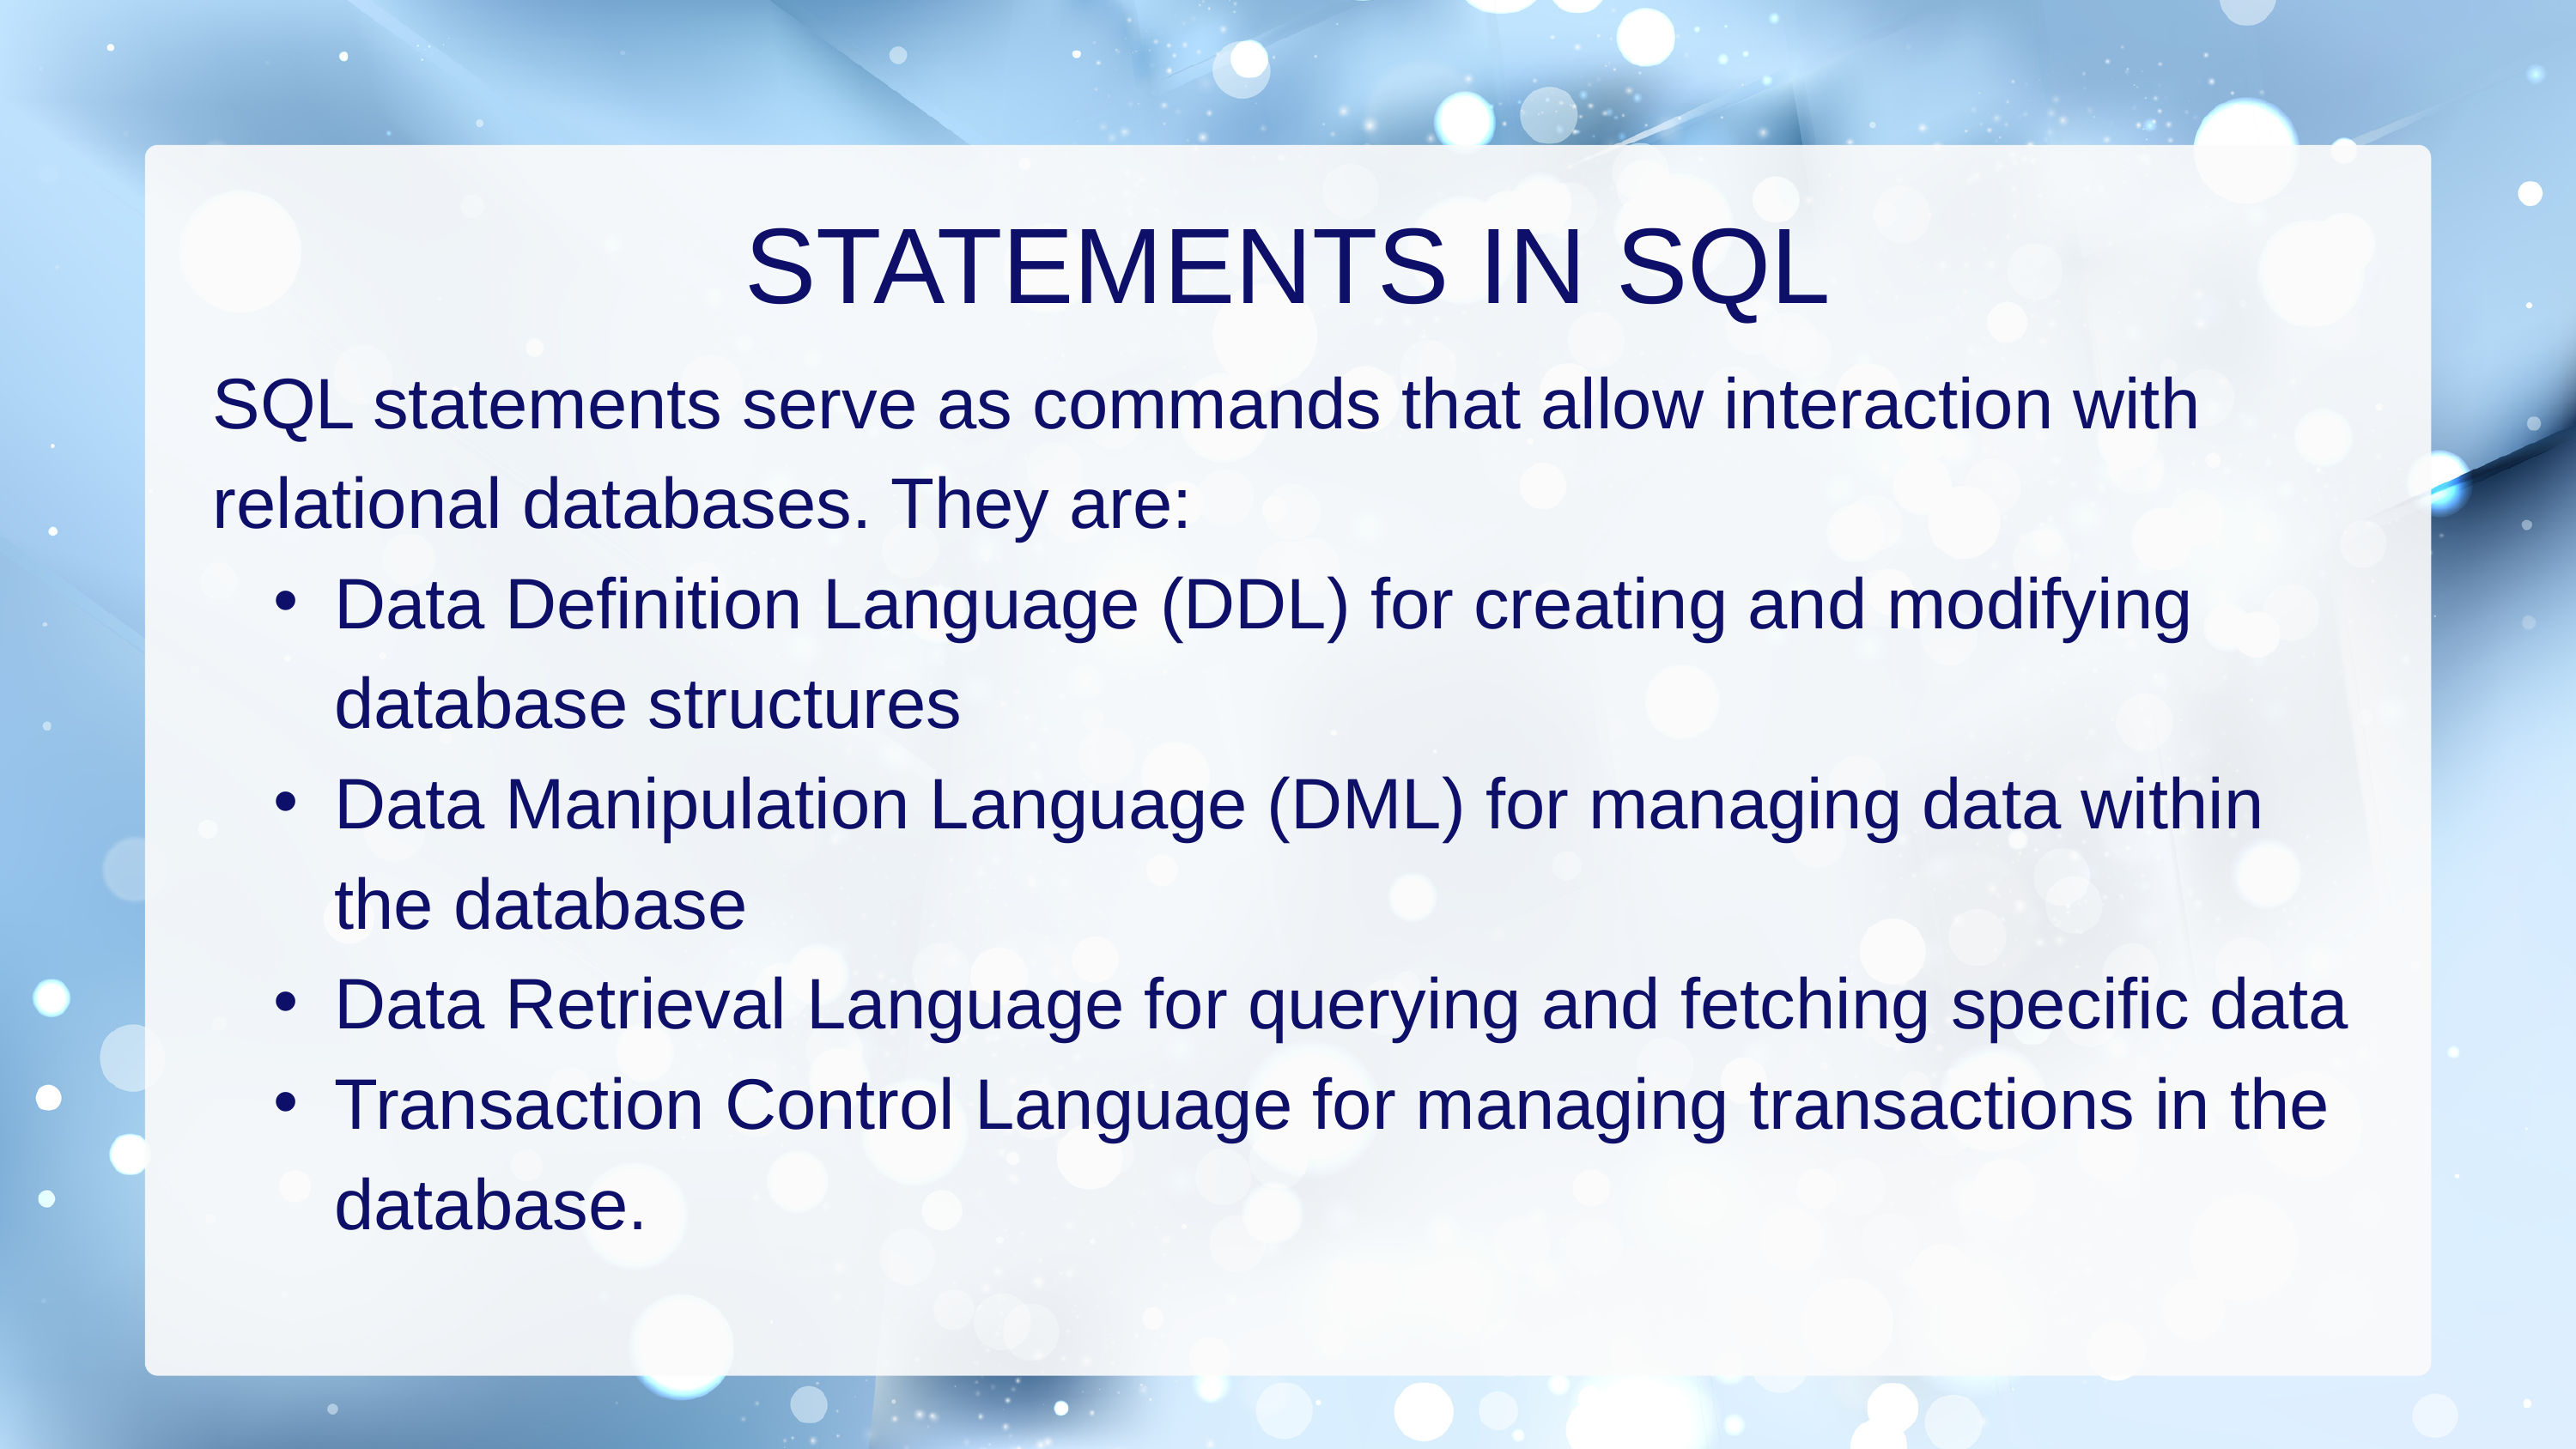

STATEMENTS IN SQL
SQL statements serve as commands that allow interaction with relational databases. They are:
Data Definition Language (DDL) for creating and modifying database structures
Data Manipulation Language (DML) for managing data within the database
Data Retrieval Language for querying and fetching specific data
Transaction Control Language for managing transactions in the database.